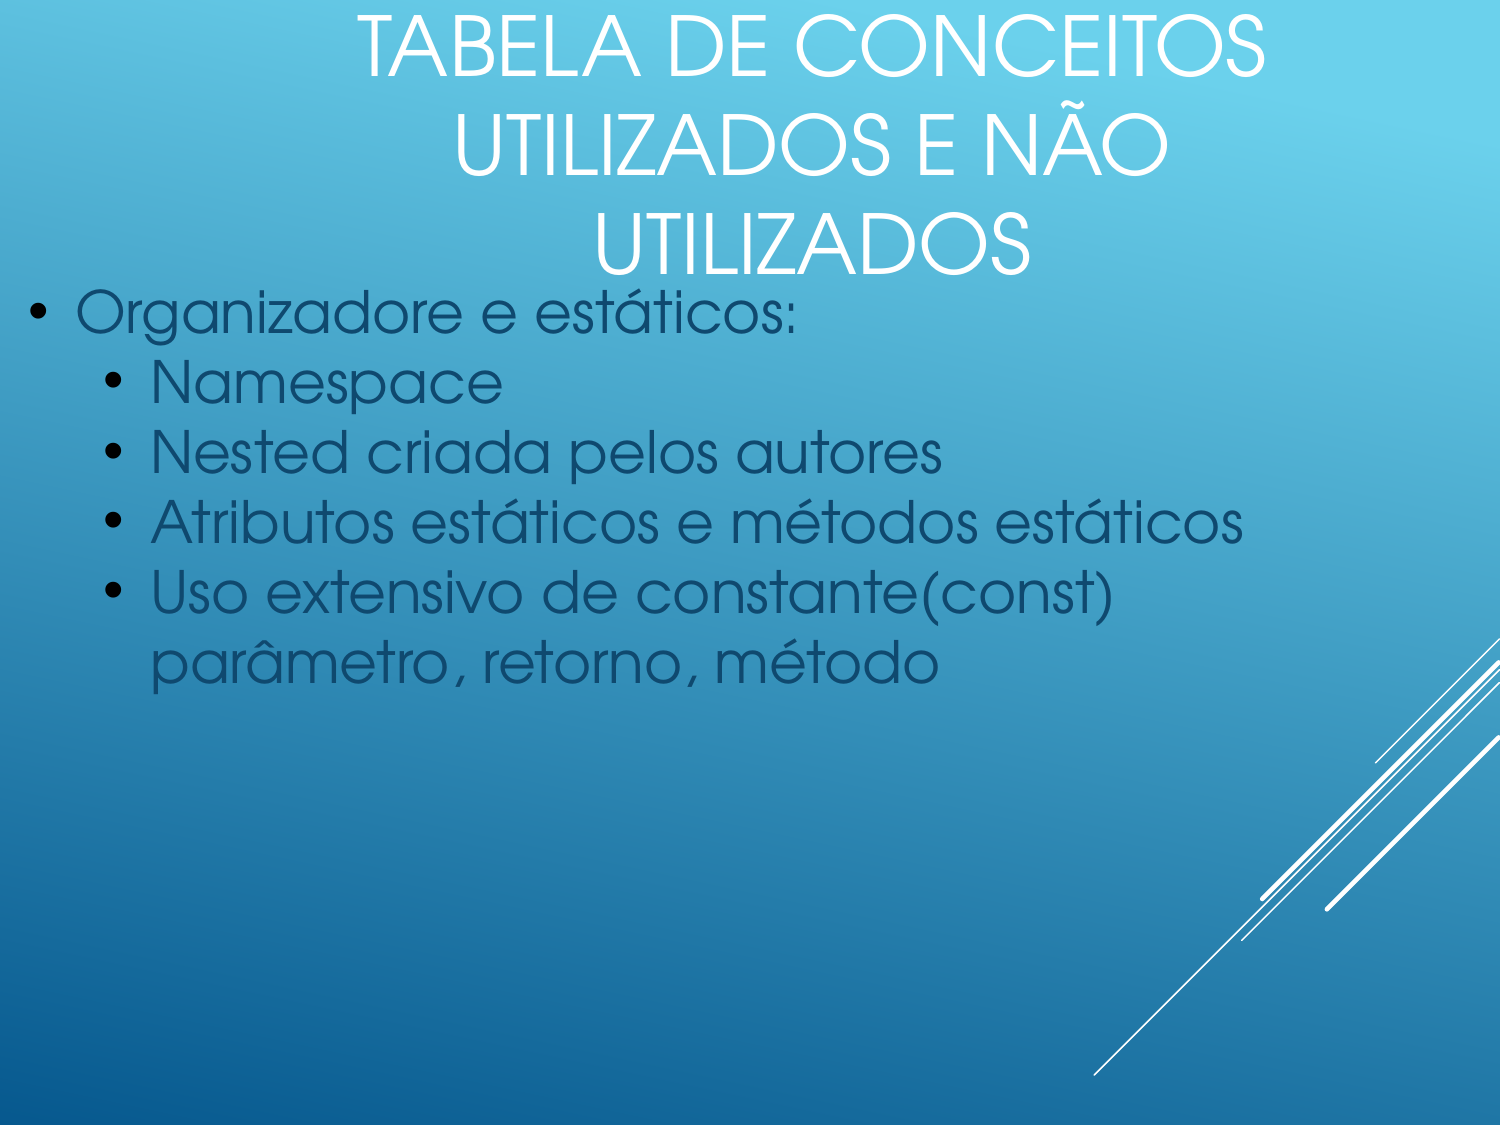

# Tabela de conceitos utilizados e não utilizados
Organizadore e estáticos:
Namespace
Nested criada pelos autores
Atributos estáticos e métodos estáticos
Uso extensivo de constante(const) parâmetro, retorno, método